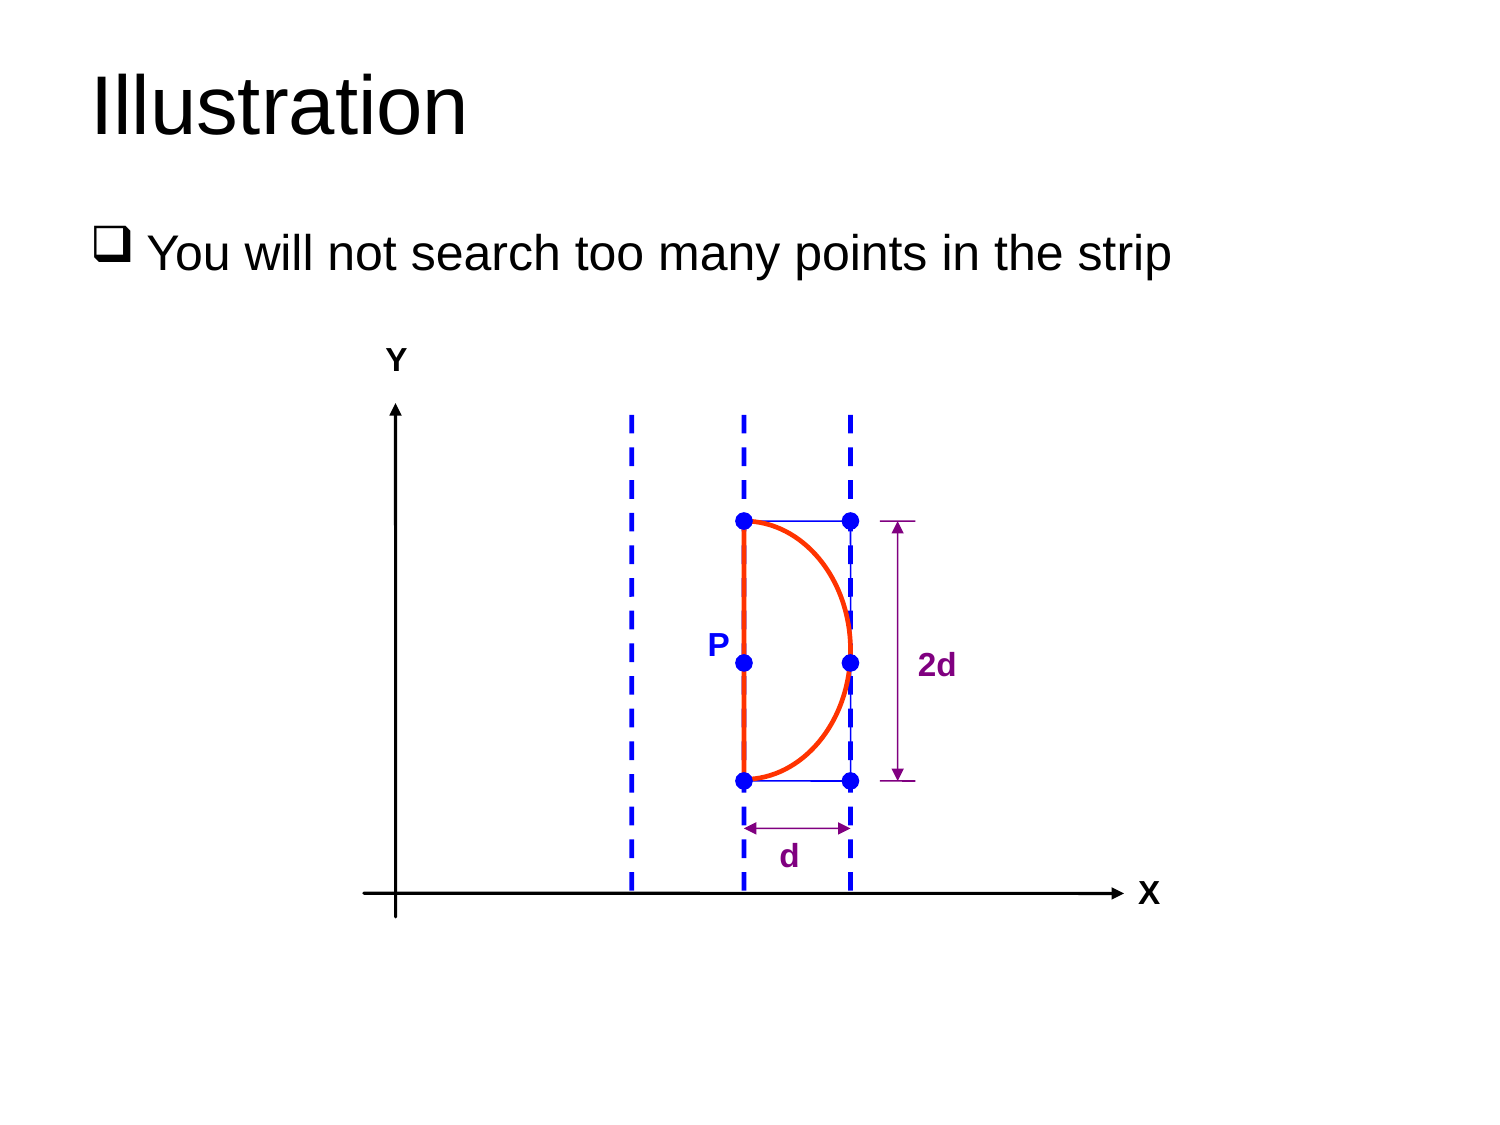

# Illustration
You will not search too many points in the strip
Y

2d

P

d
X